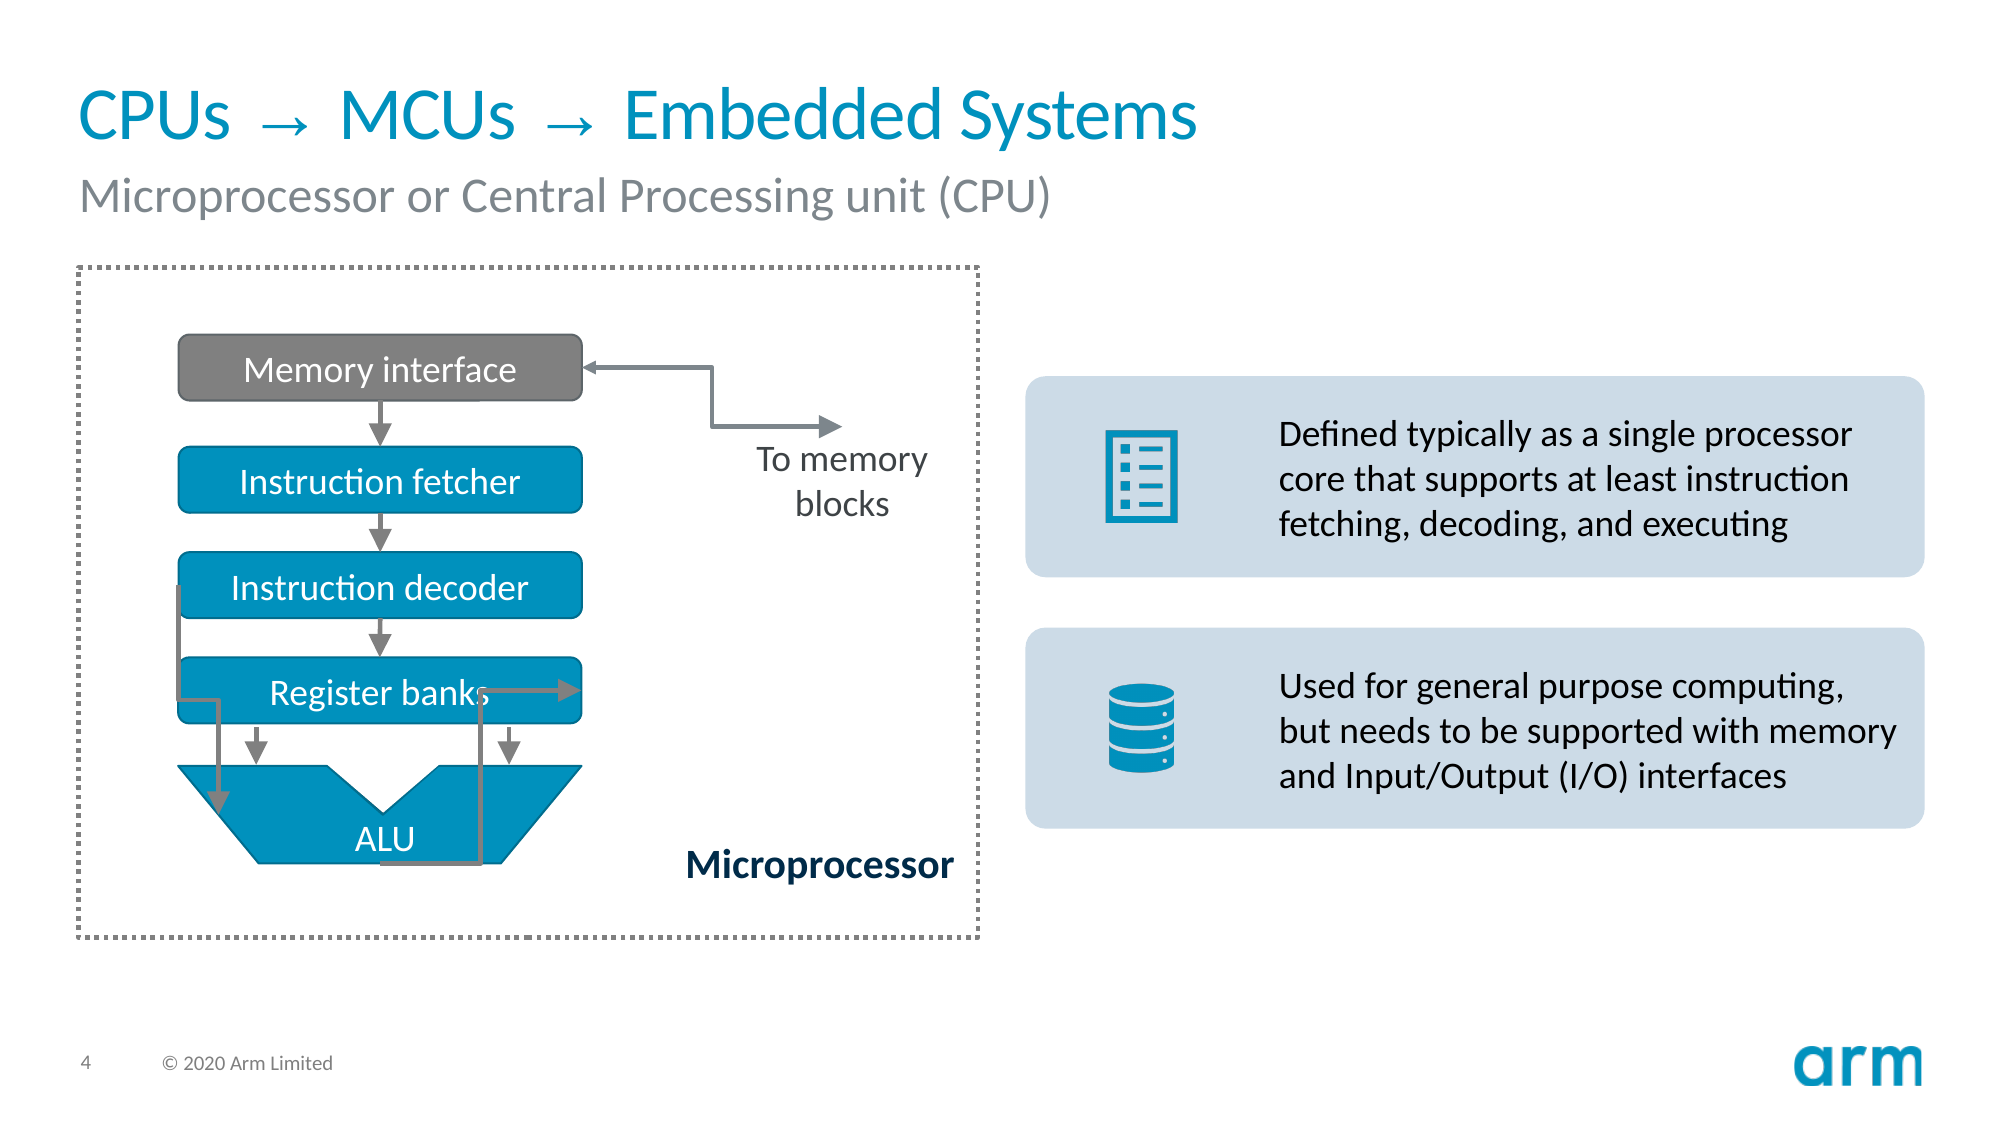

# CPUs → MCUs → Embedded Systems
Microprocessor or Central Processing unit (CPU)

Memory interface
To memory blocks
Instruction fetcher
Instruction decoder
Register banks

ALU
Microprocessor
Defined typically as a single processor core that supports at least instruction fetching, decoding, and executing
Used for general purpose computing, but needs to be supported with memory and Input/Output (I/O) interfaces